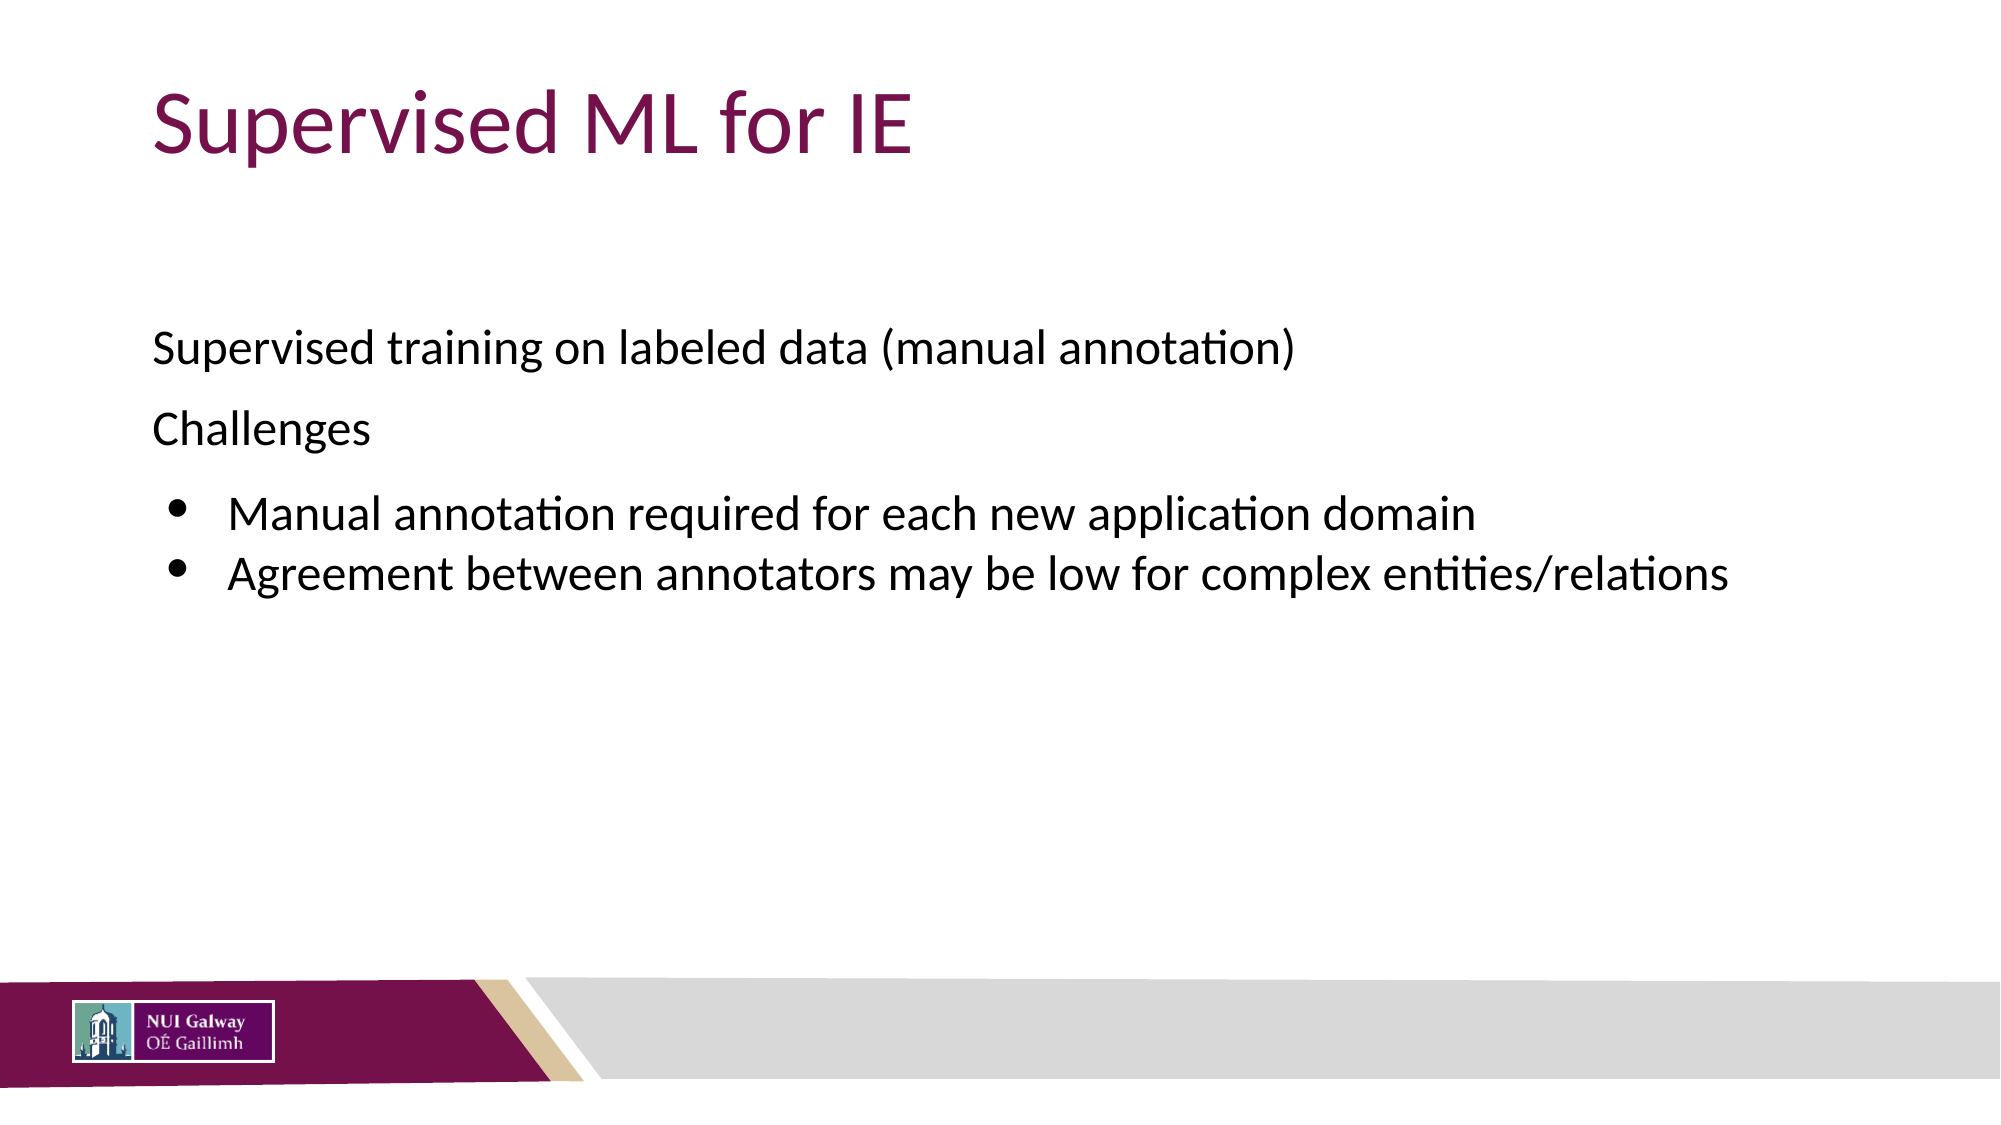

# Supervised ML for IE
Supervised training on labeled data (manual annotation)
Challenges
Manual annotation required for each new application domain
Agreement between annotators may be low for complex entities/relations